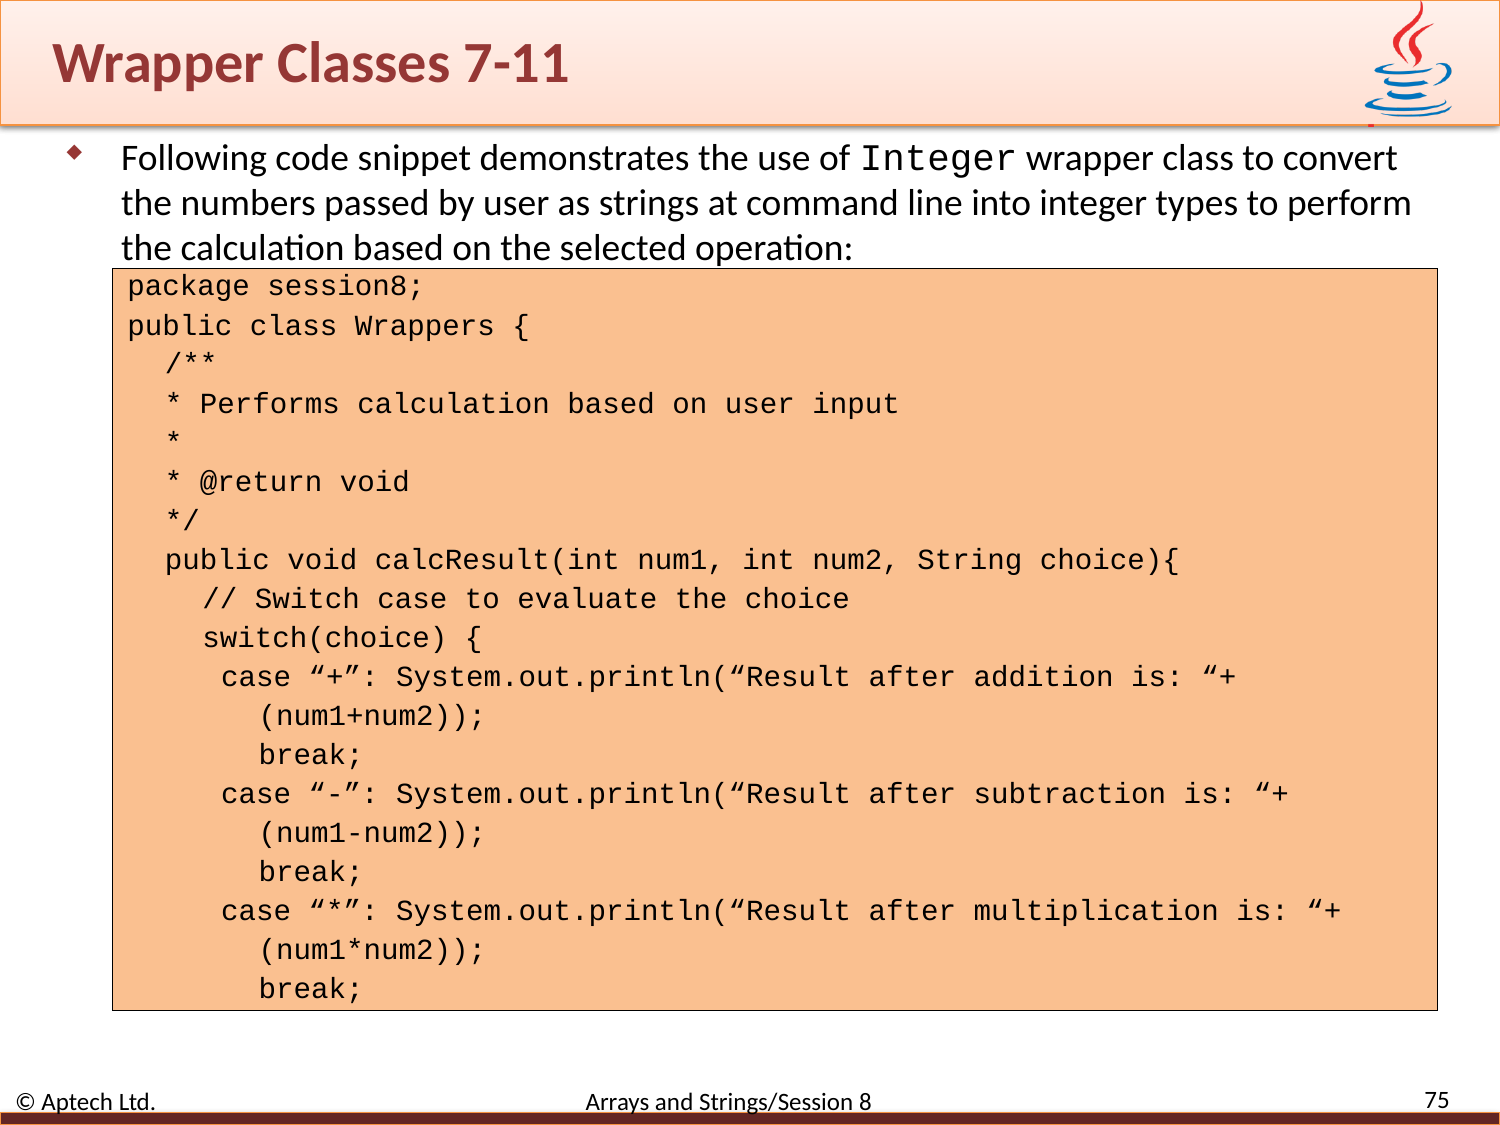

# Wrapper Classes 7-11
Following code snippet demonstrates the use of Integer wrapper class to convert the numbers passed by user as strings at command line into integer types to perform the calculation based on the selected operation:
package session8;
public class Wrappers {
/**
* Performs calculation based on user input
*
* @return void
*/
public void calcResult(int num1, int num2, String choice){
// Switch case to evaluate the choice
switch(choice) {
case “+”: System.out.println(“Result after addition is: “+
(num1+num2));
break;
case “-”: System.out.println(“Result after subtraction is: “+
(num1-num2));
break;
case “*”: System.out.println(“Result after multiplication is: “+
(num1*num2));
break;
75
© Aptech Ltd.                                                                           Arrays and Strings/Session 8